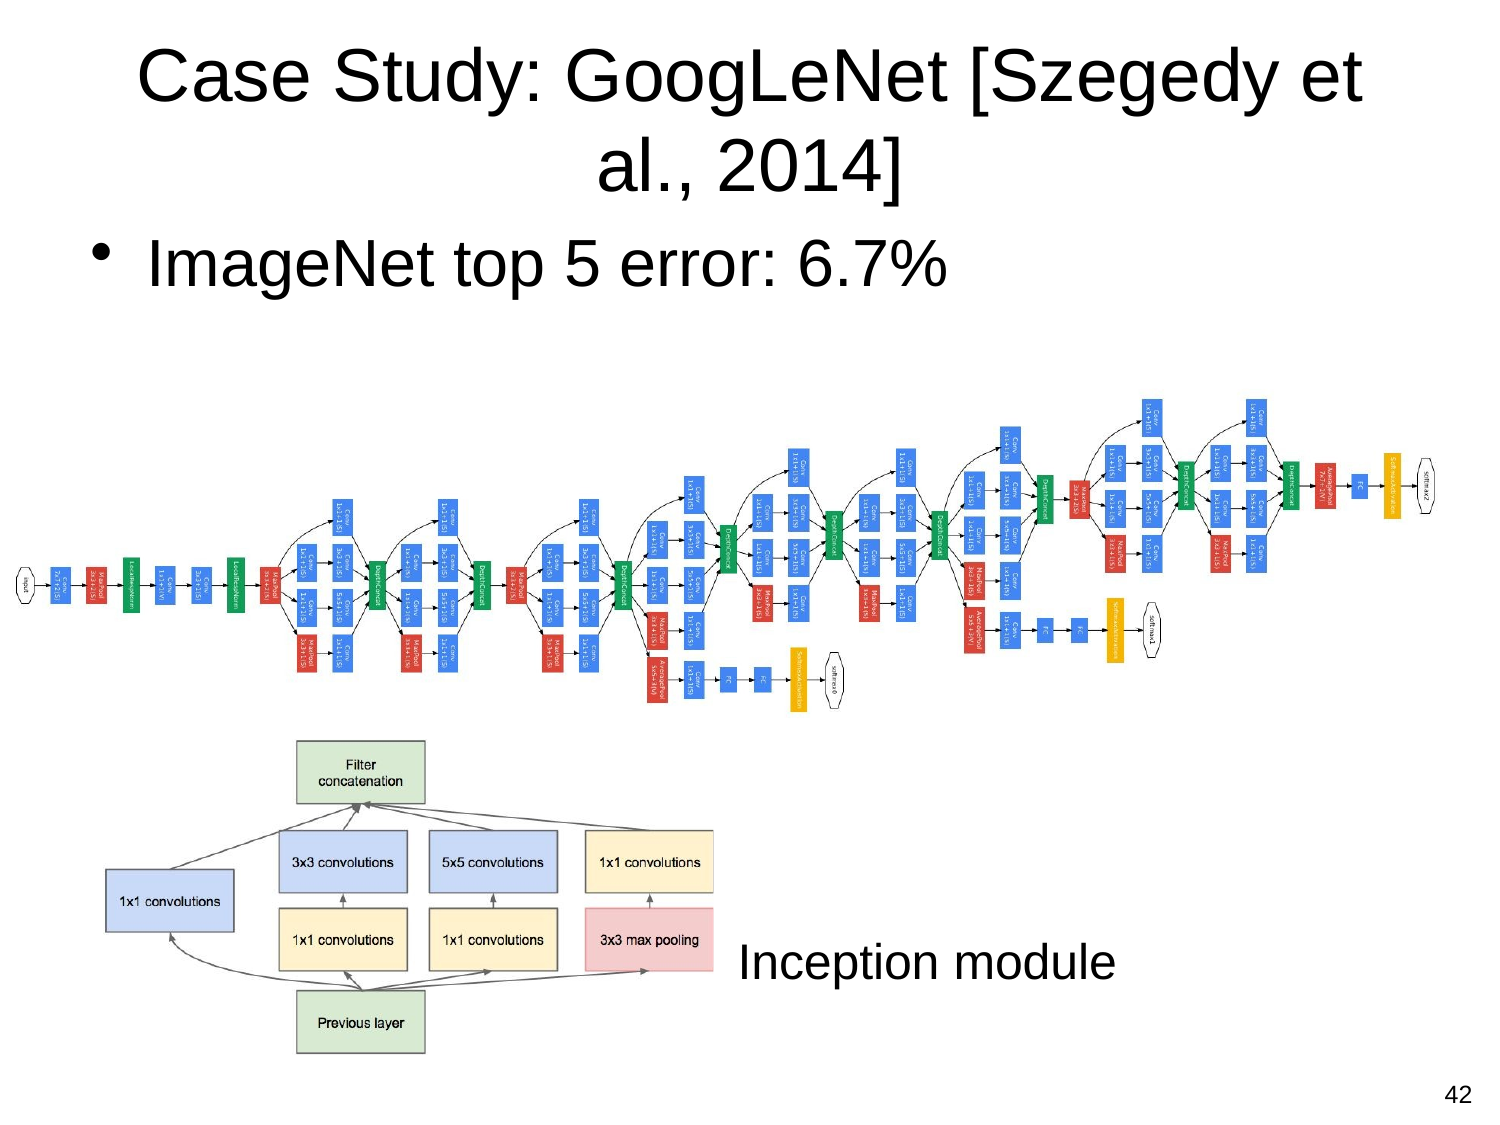

# Case Study: GoogLeNet [Szegedy et al., 2014]
ImageNet top 5 error: 6.7%

Inception module
42